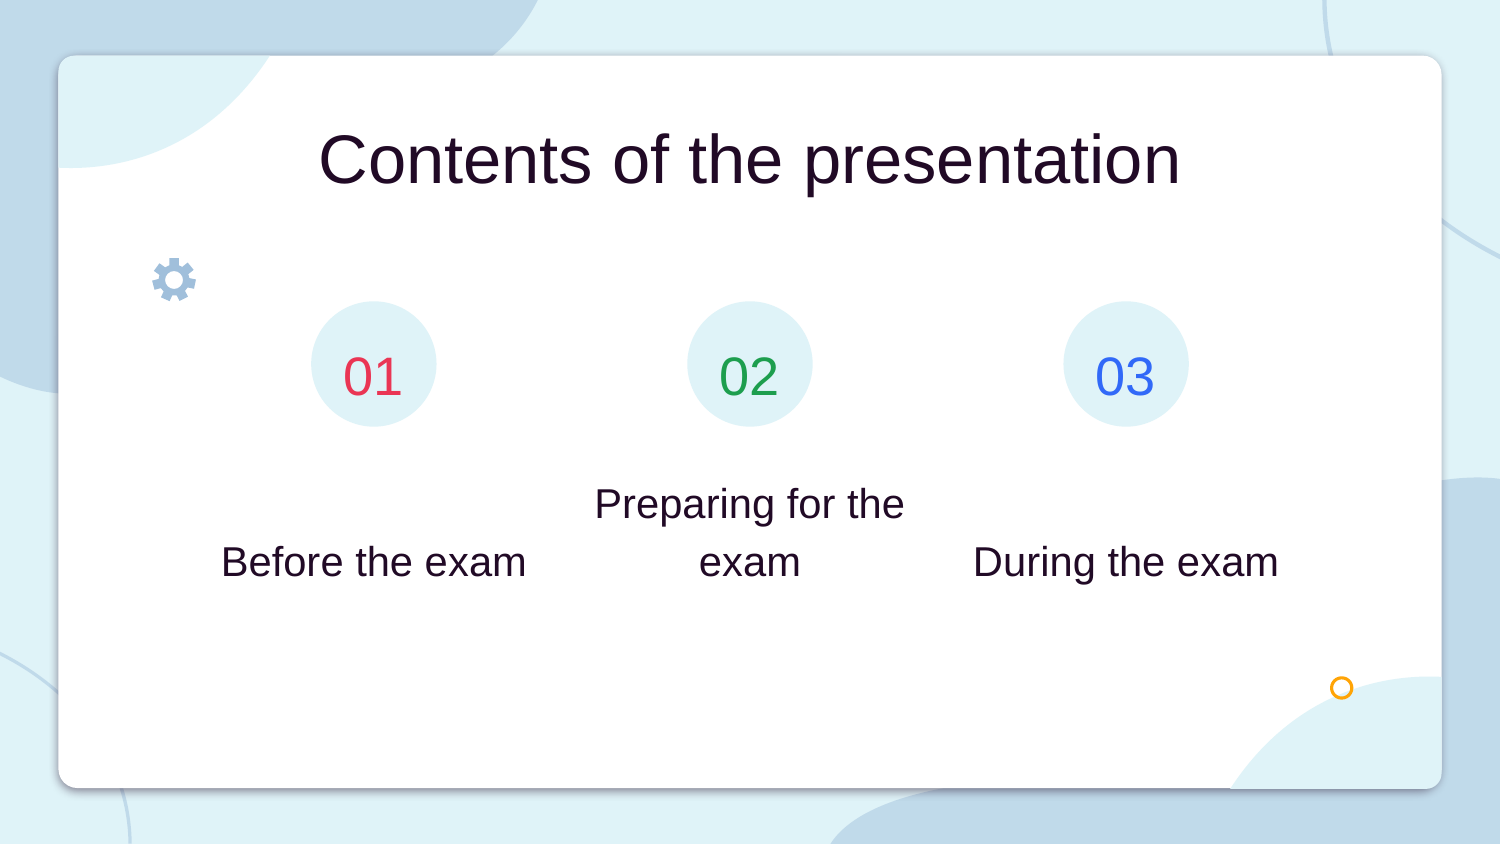

Contents of the presentation

# 01
02
03
Before the exam
Preparing for the exam
During the exam